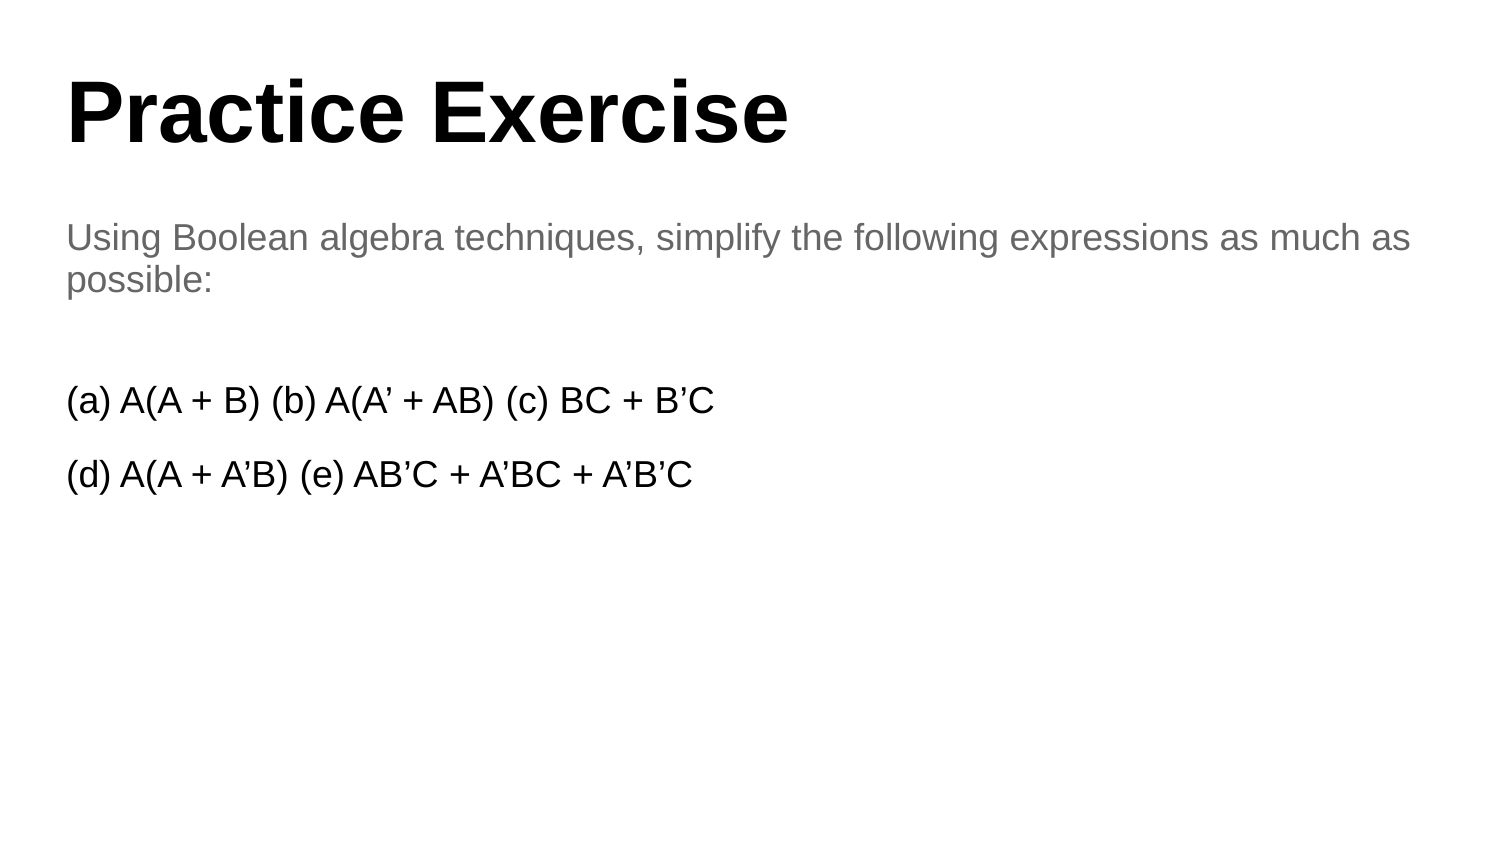

# Practice Exercise
Using Boolean algebra techniques, simplify the following expressions as much as possible:

(a) A(A + B) (b) A(A’ + AB) (c) BC + B’C
(d) A(A + A’B) (e) AB’C + A’BC + A’B’C